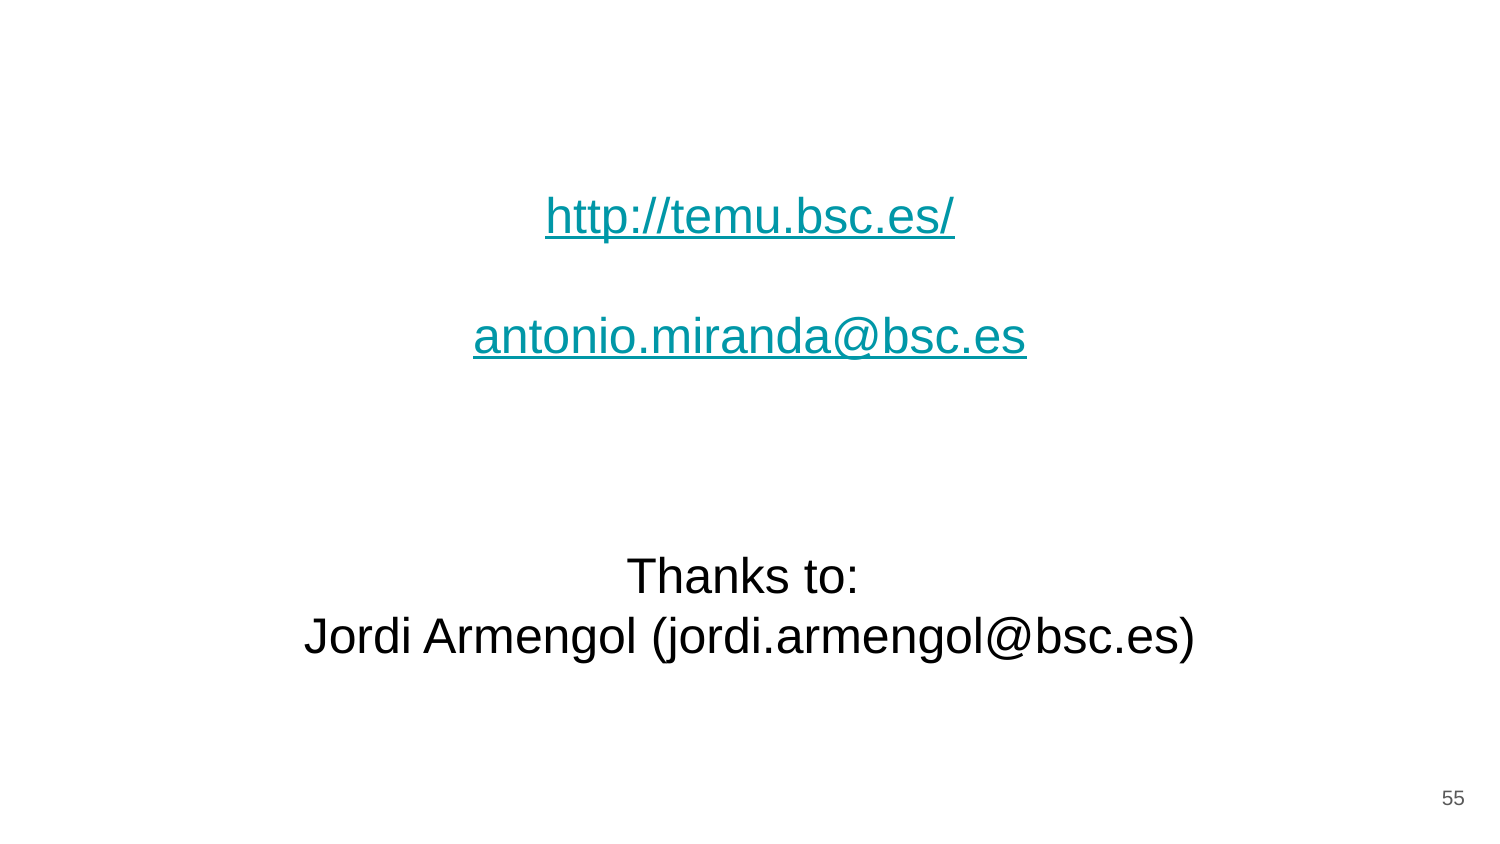

http://temu.bsc.es/

antonio.miranda@bsc.es

Thanks to:
Jordi Armengol (jordi.armengol@bsc.es)
55